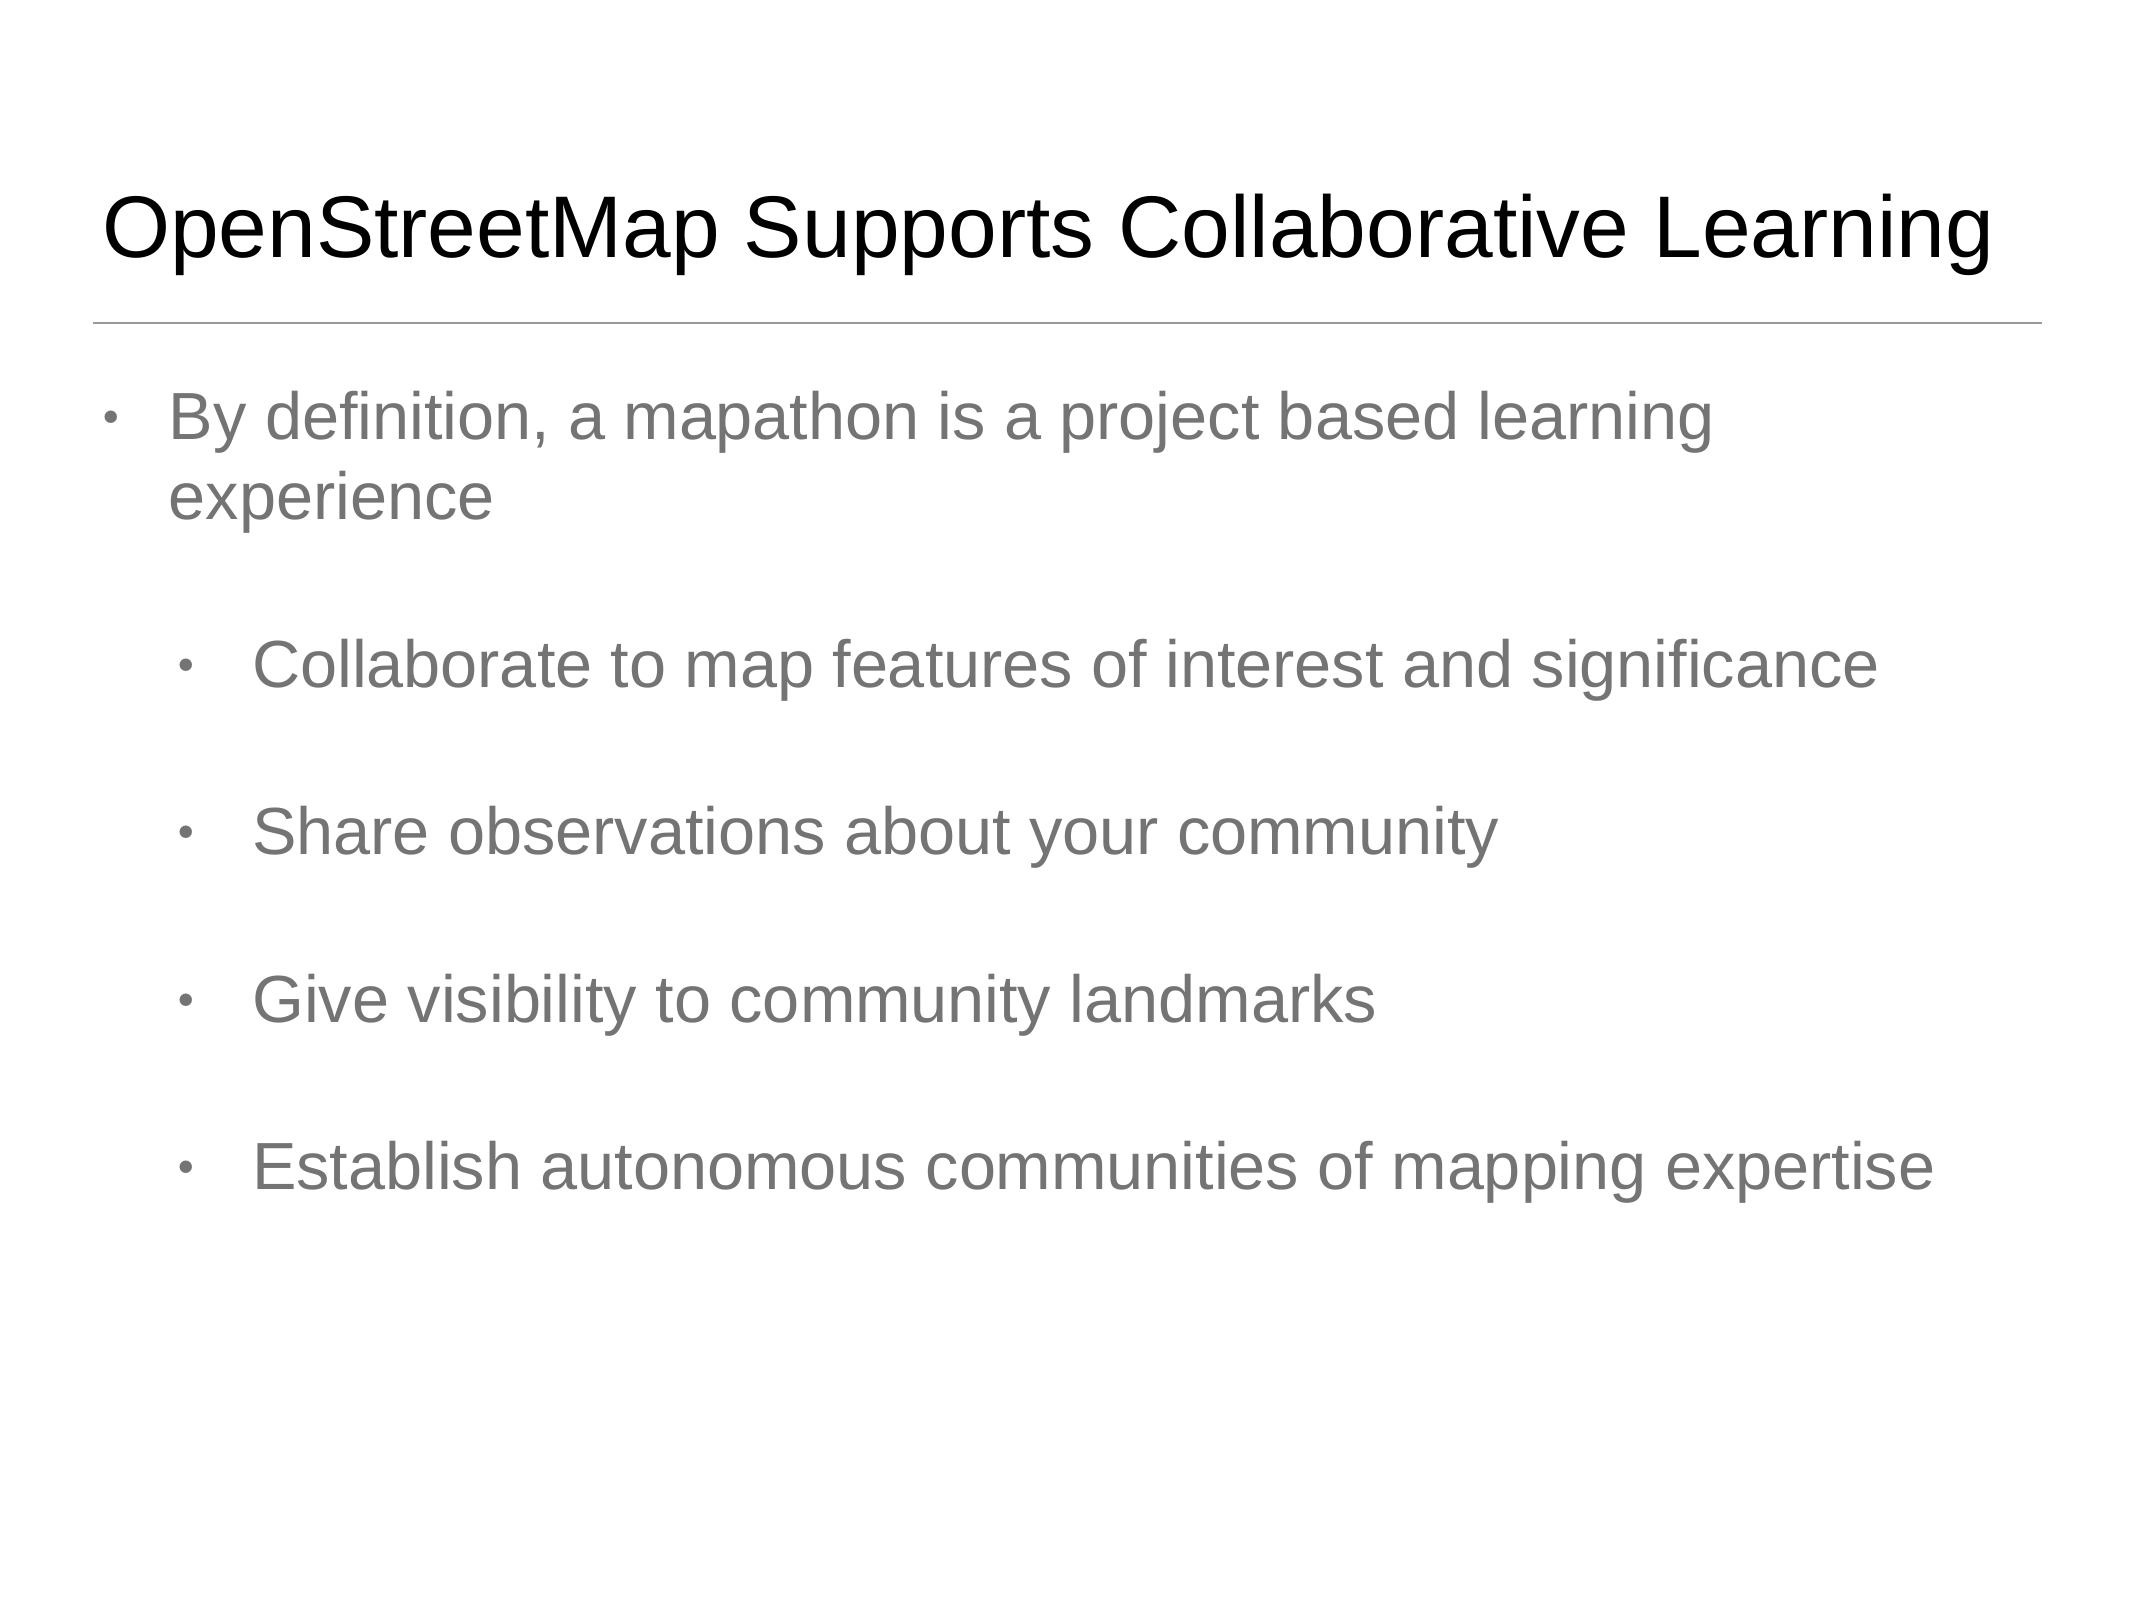

20
# OpenStreetMap Supports Collaborative Learning
By definition, a mapathon is a project based learning experience
Collaborate to map features of interest and significance
Share observations about your community
Give visibility to community landmarks
Establish autonomous communities of mapping expertise